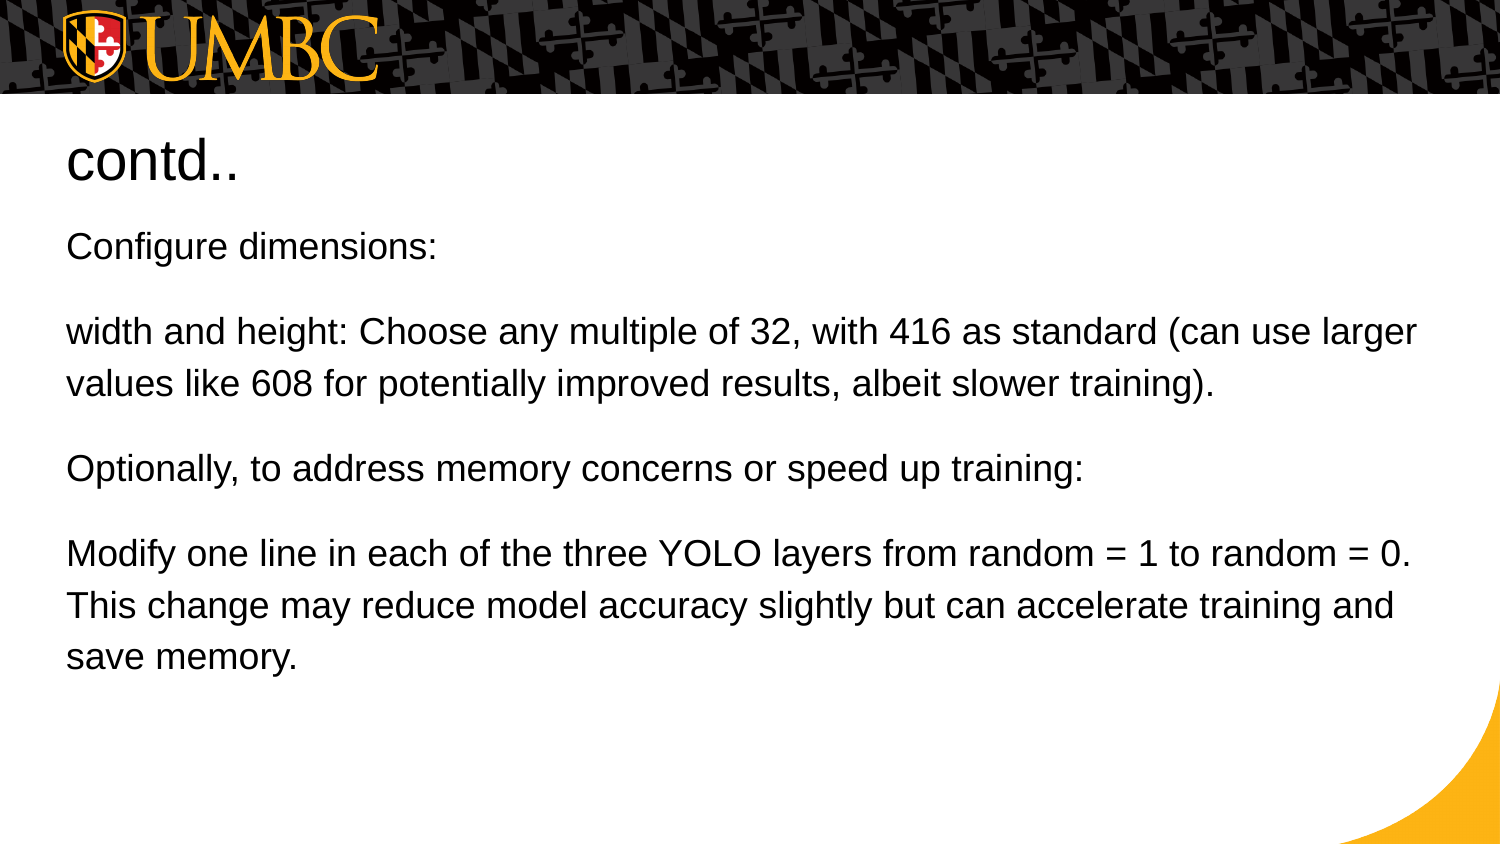

# contd..
Configure dimensions:
width and height: Choose any multiple of 32, with 416 as standard (can use larger values like 608 for potentially improved results, albeit slower training).
Optionally, to address memory concerns or speed up training:
Modify one line in each of the three YOLO layers from random = 1 to random = 0. This change may reduce model accuracy slightly but can accelerate training and save memory.